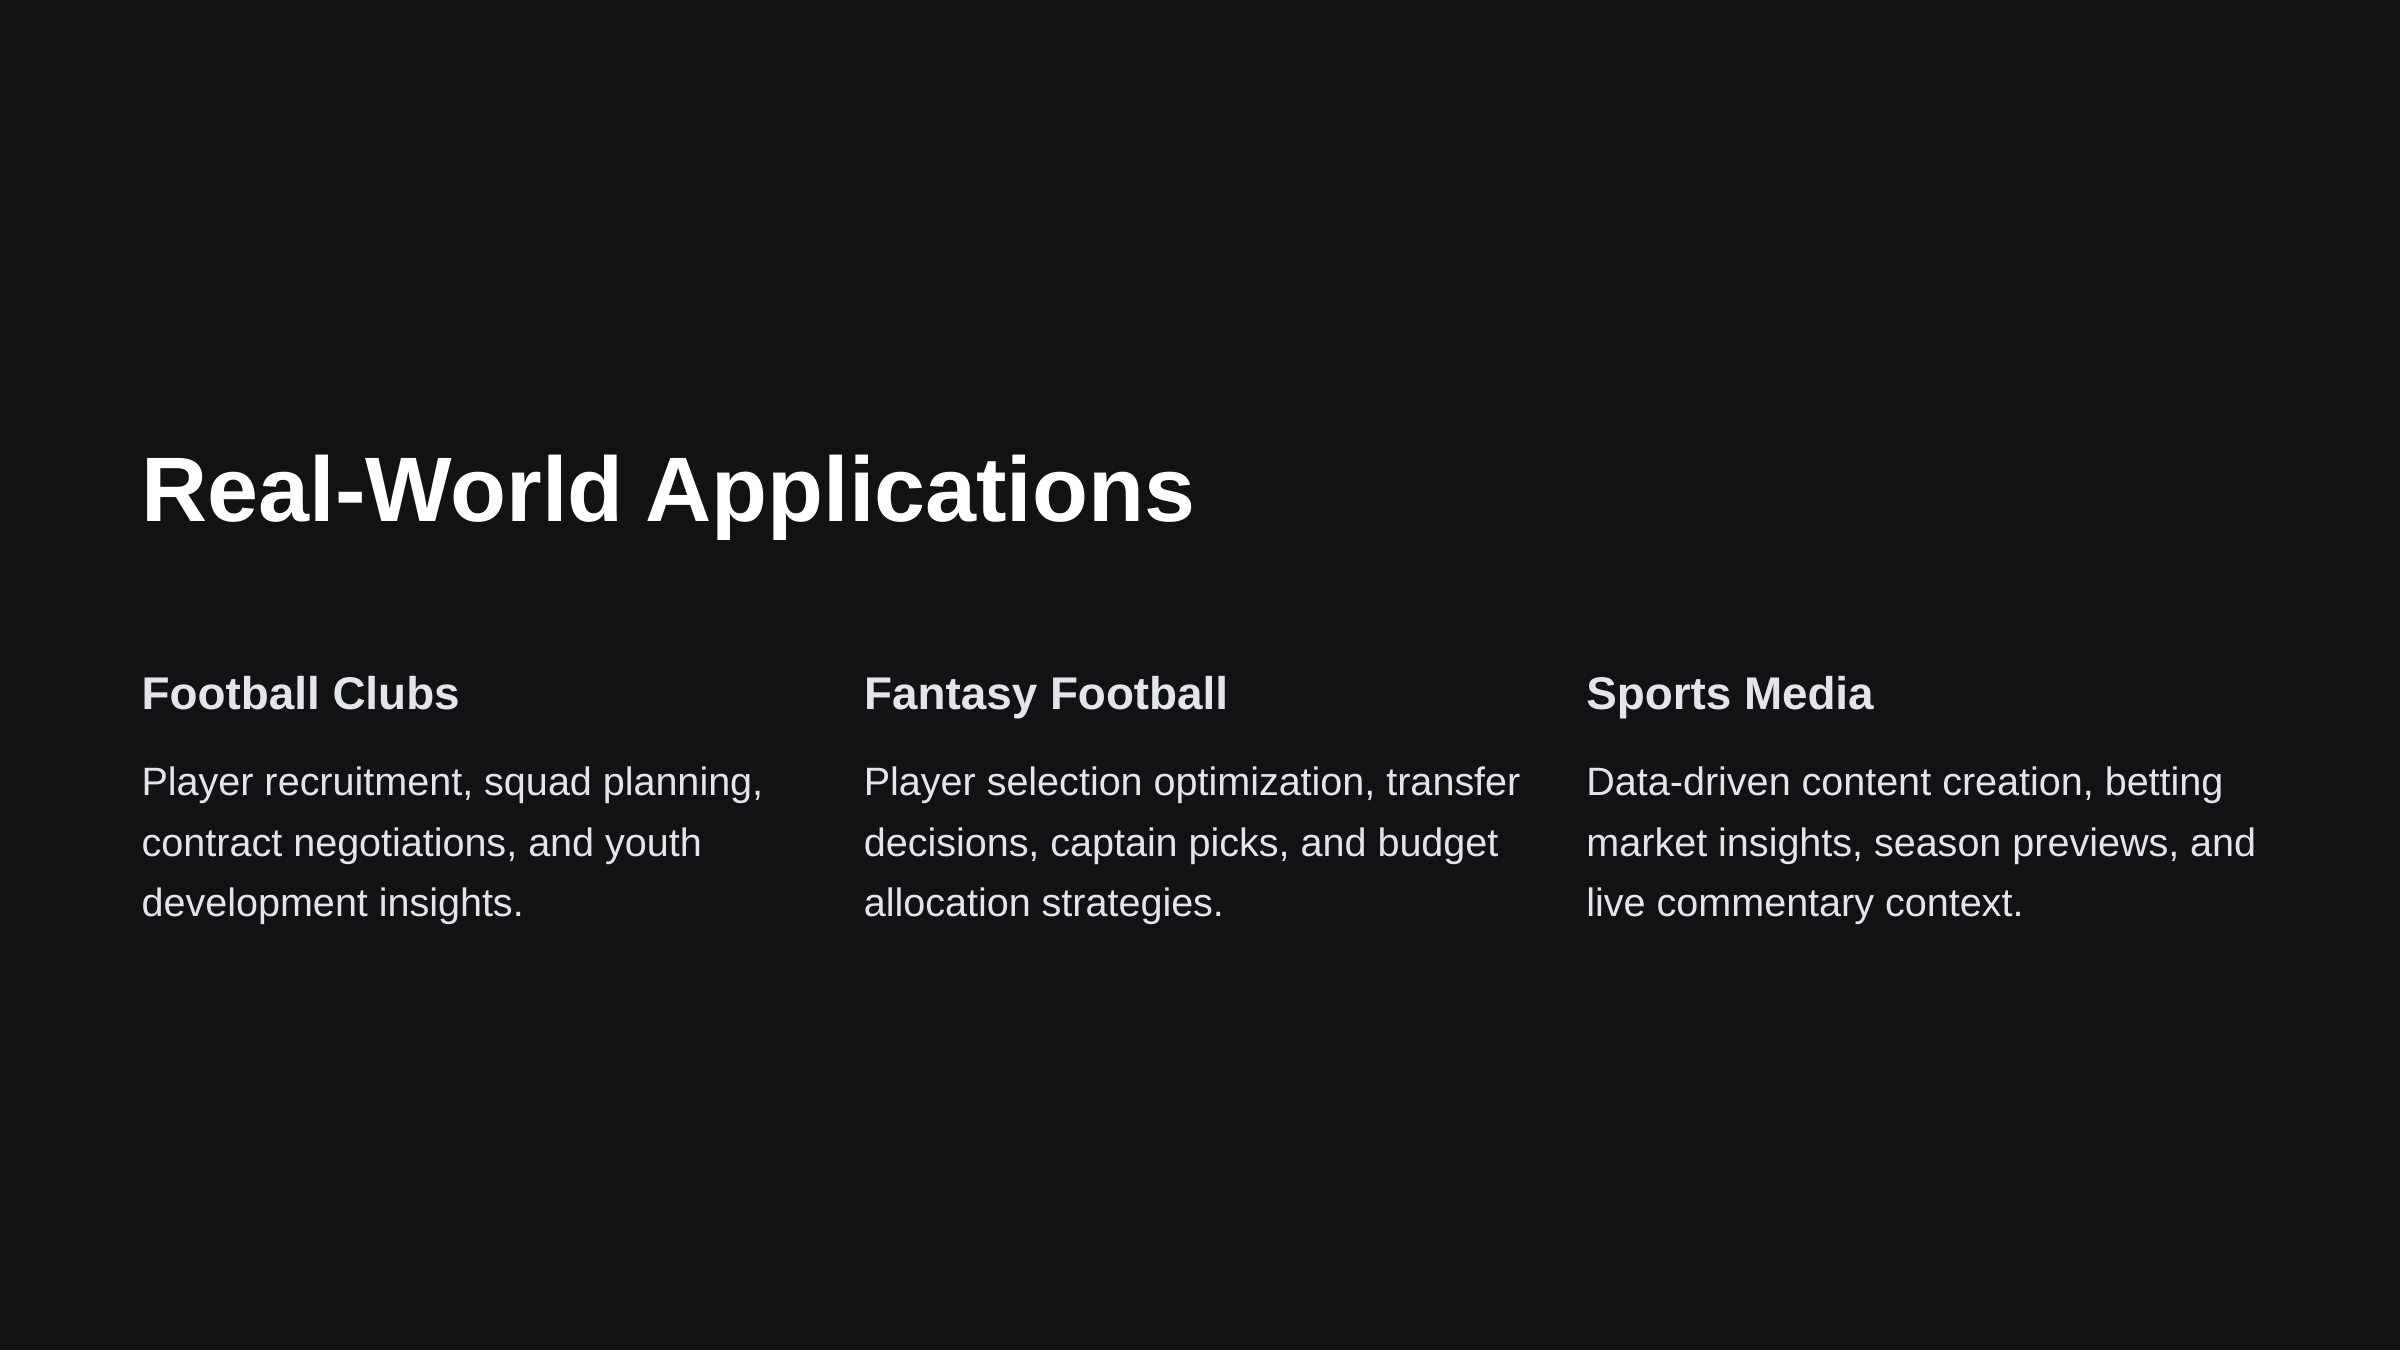

Real-World Applications
Football Clubs
Fantasy Football
Sports Media
Player recruitment, squad planning, contract negotiations, and youth development insights.
Player selection optimization, transfer decisions, captain picks, and budget allocation strategies.
Data-driven content creation, betting market insights, season previews, and live commentary context.